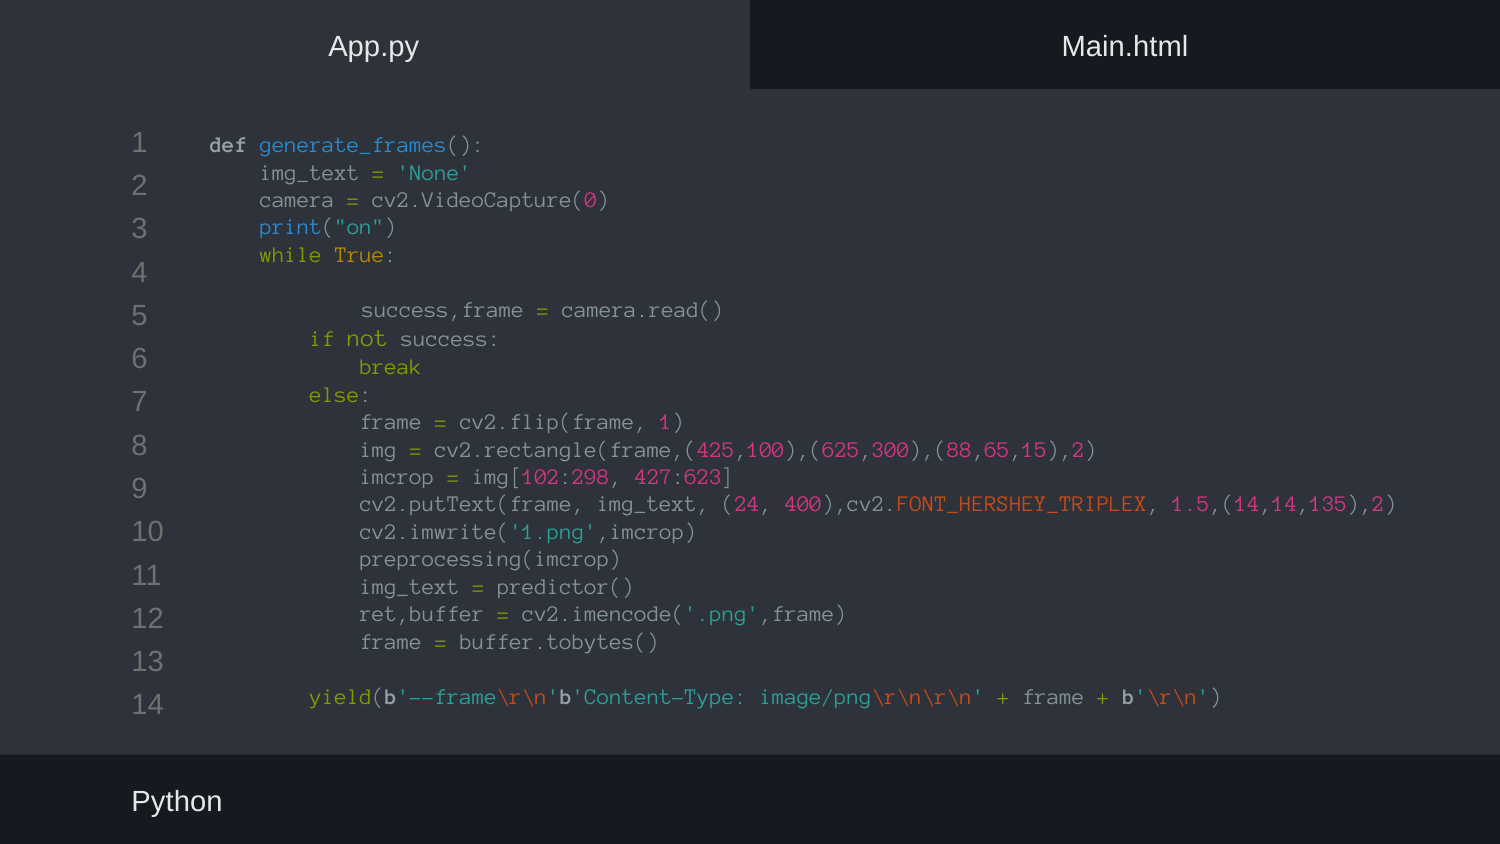

App.py
Main.html
def generate_frames():
    img_text = 'None'
    camera = cv2.VideoCapture(0)
    print("on")
    while True:
        success,frame = camera.read()
        if not success:
            break
        else:
            frame = cv2.flip(frame, 1)
            img = cv2.rectangle(frame,(425,100),(625,300),(88,65,15),2)
            imcrop = img[102:298, 427:623]
            cv2.putText(frame, img_text, (24, 400),cv2.FONT_HERSHEY_TRIPLEX, 1.5,(14,14,135),2)
            cv2.imwrite('1.png',imcrop)
            preprocessing(imcrop)
            img_text = predictor()
            ret,buffer = cv2.imencode('.png',frame)
            frame = buffer.tobytes()

        yield(b'--frame\r\n'b'Content-Type: image/png\r\n\r\n' + frame + b'\r\n')

Python